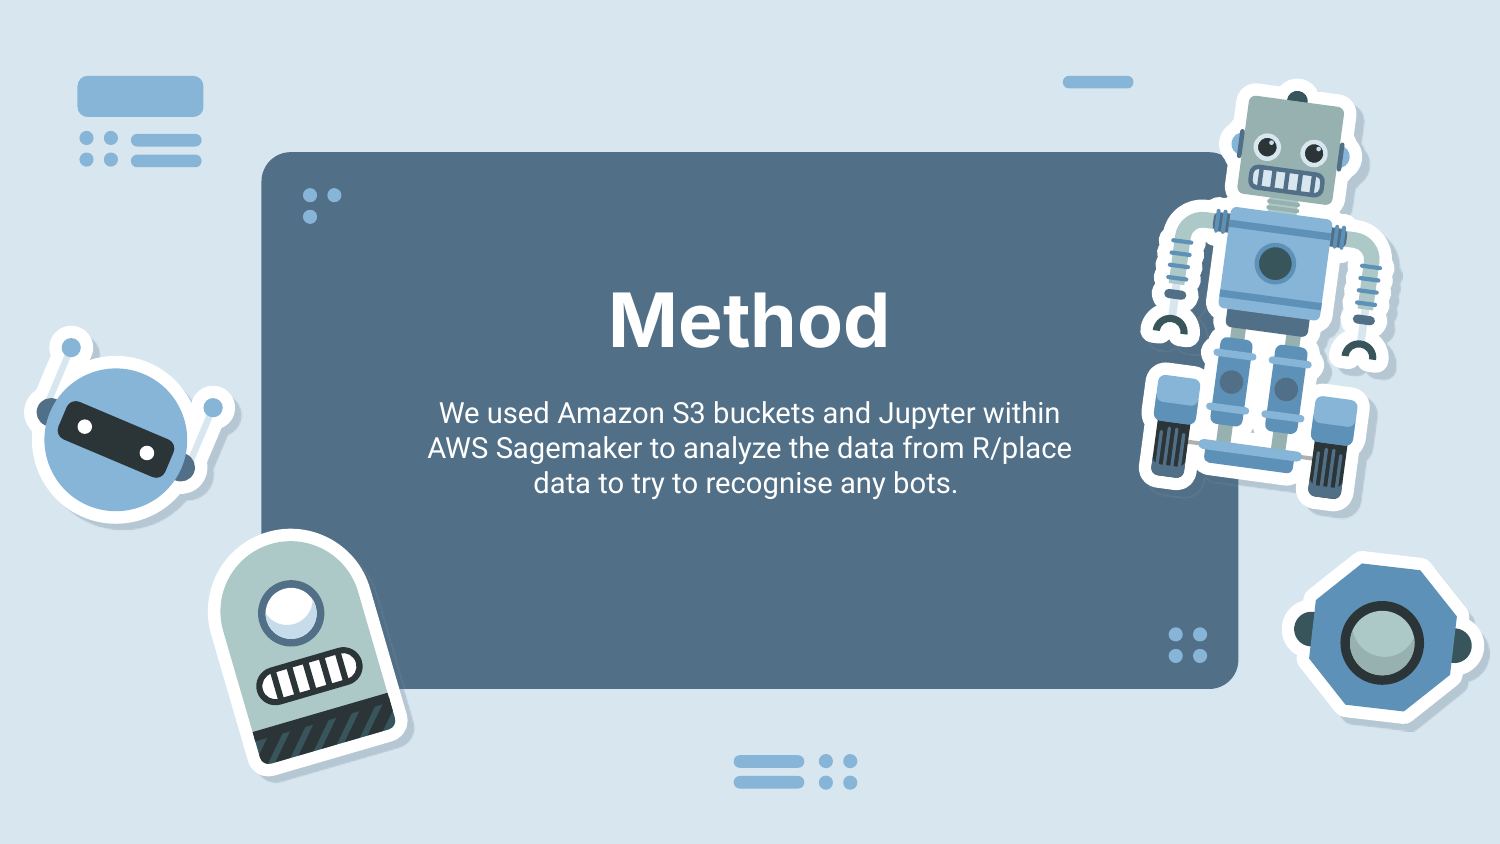

# Method

We used Amazon S3 buckets and Jupyter within AWS Sagemaker to analyze the data from R/place data to try to recognise any bots.